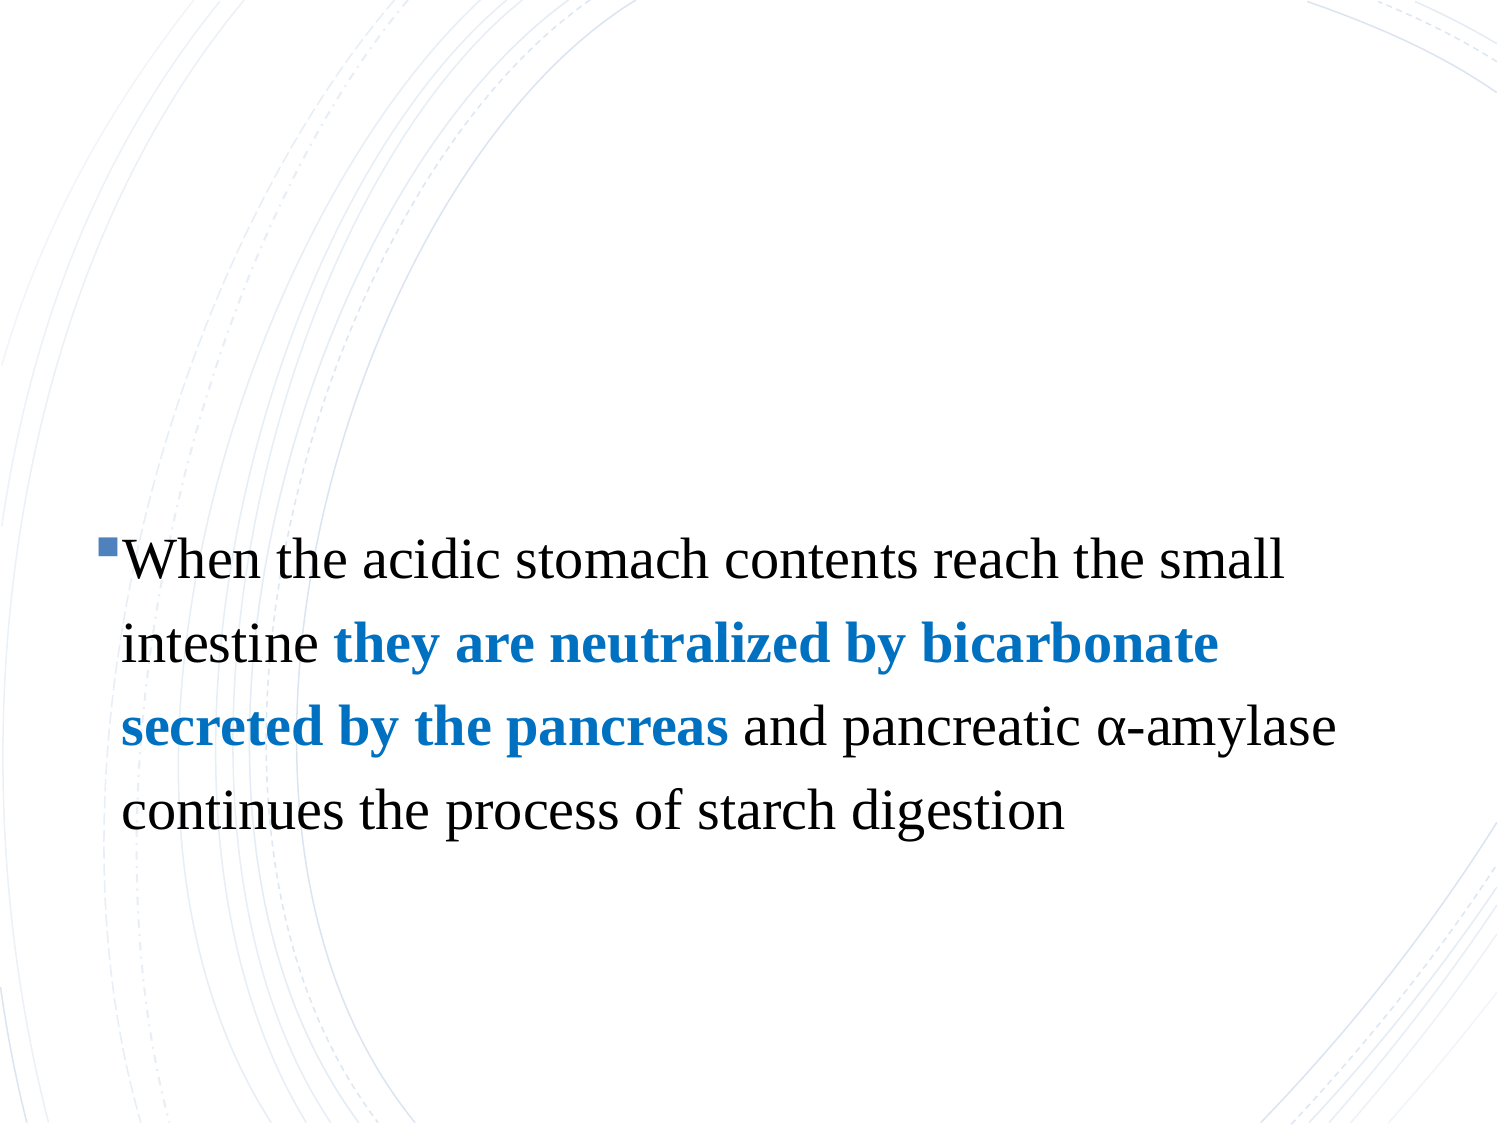

#
When the acidic stomach contents reach the small intestine they are neutralized by bicarbonate secreted by the pancreas and pancreatic α-amylase continues the process of starch digestion